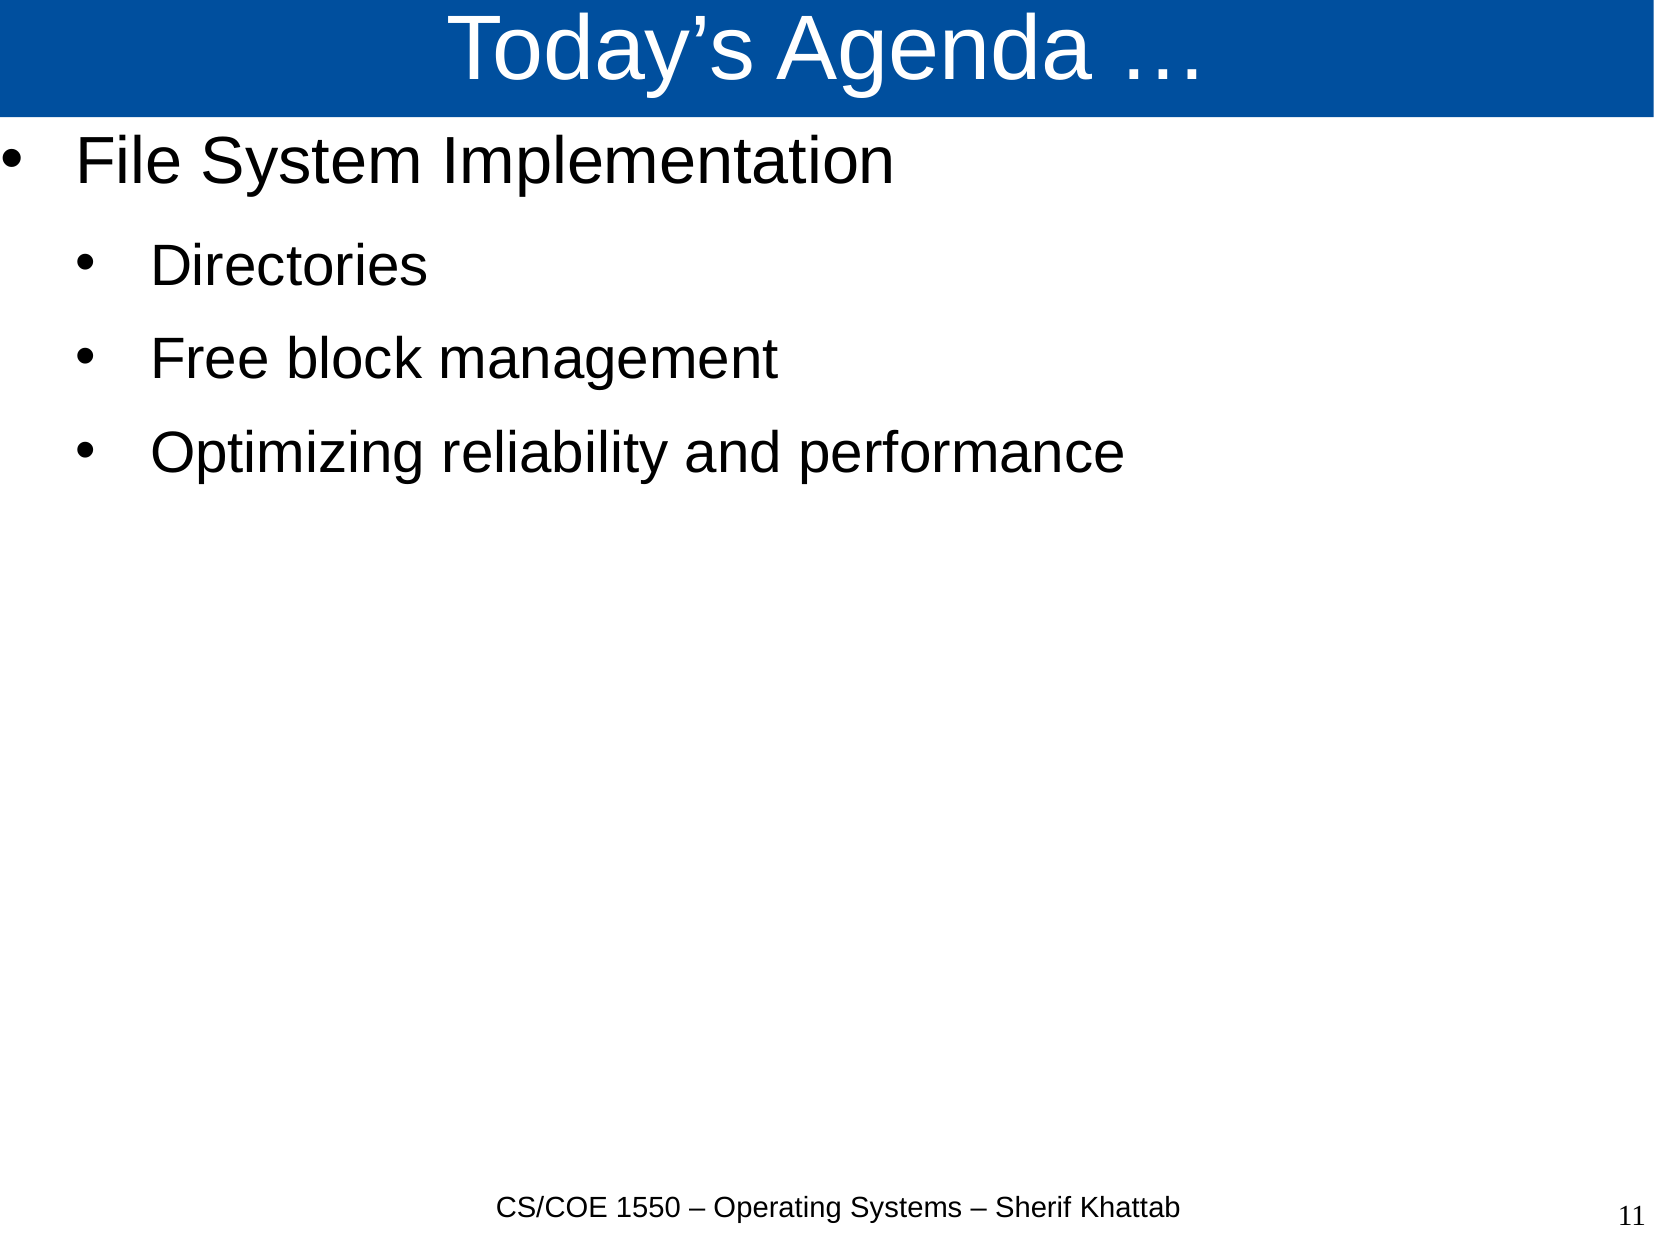

# Today’s Agenda …
File System Implementation
Directories
Free block management
Optimizing reliability and performance

CS/COE 1550 – Operating Systems – Sherif Khattab
11